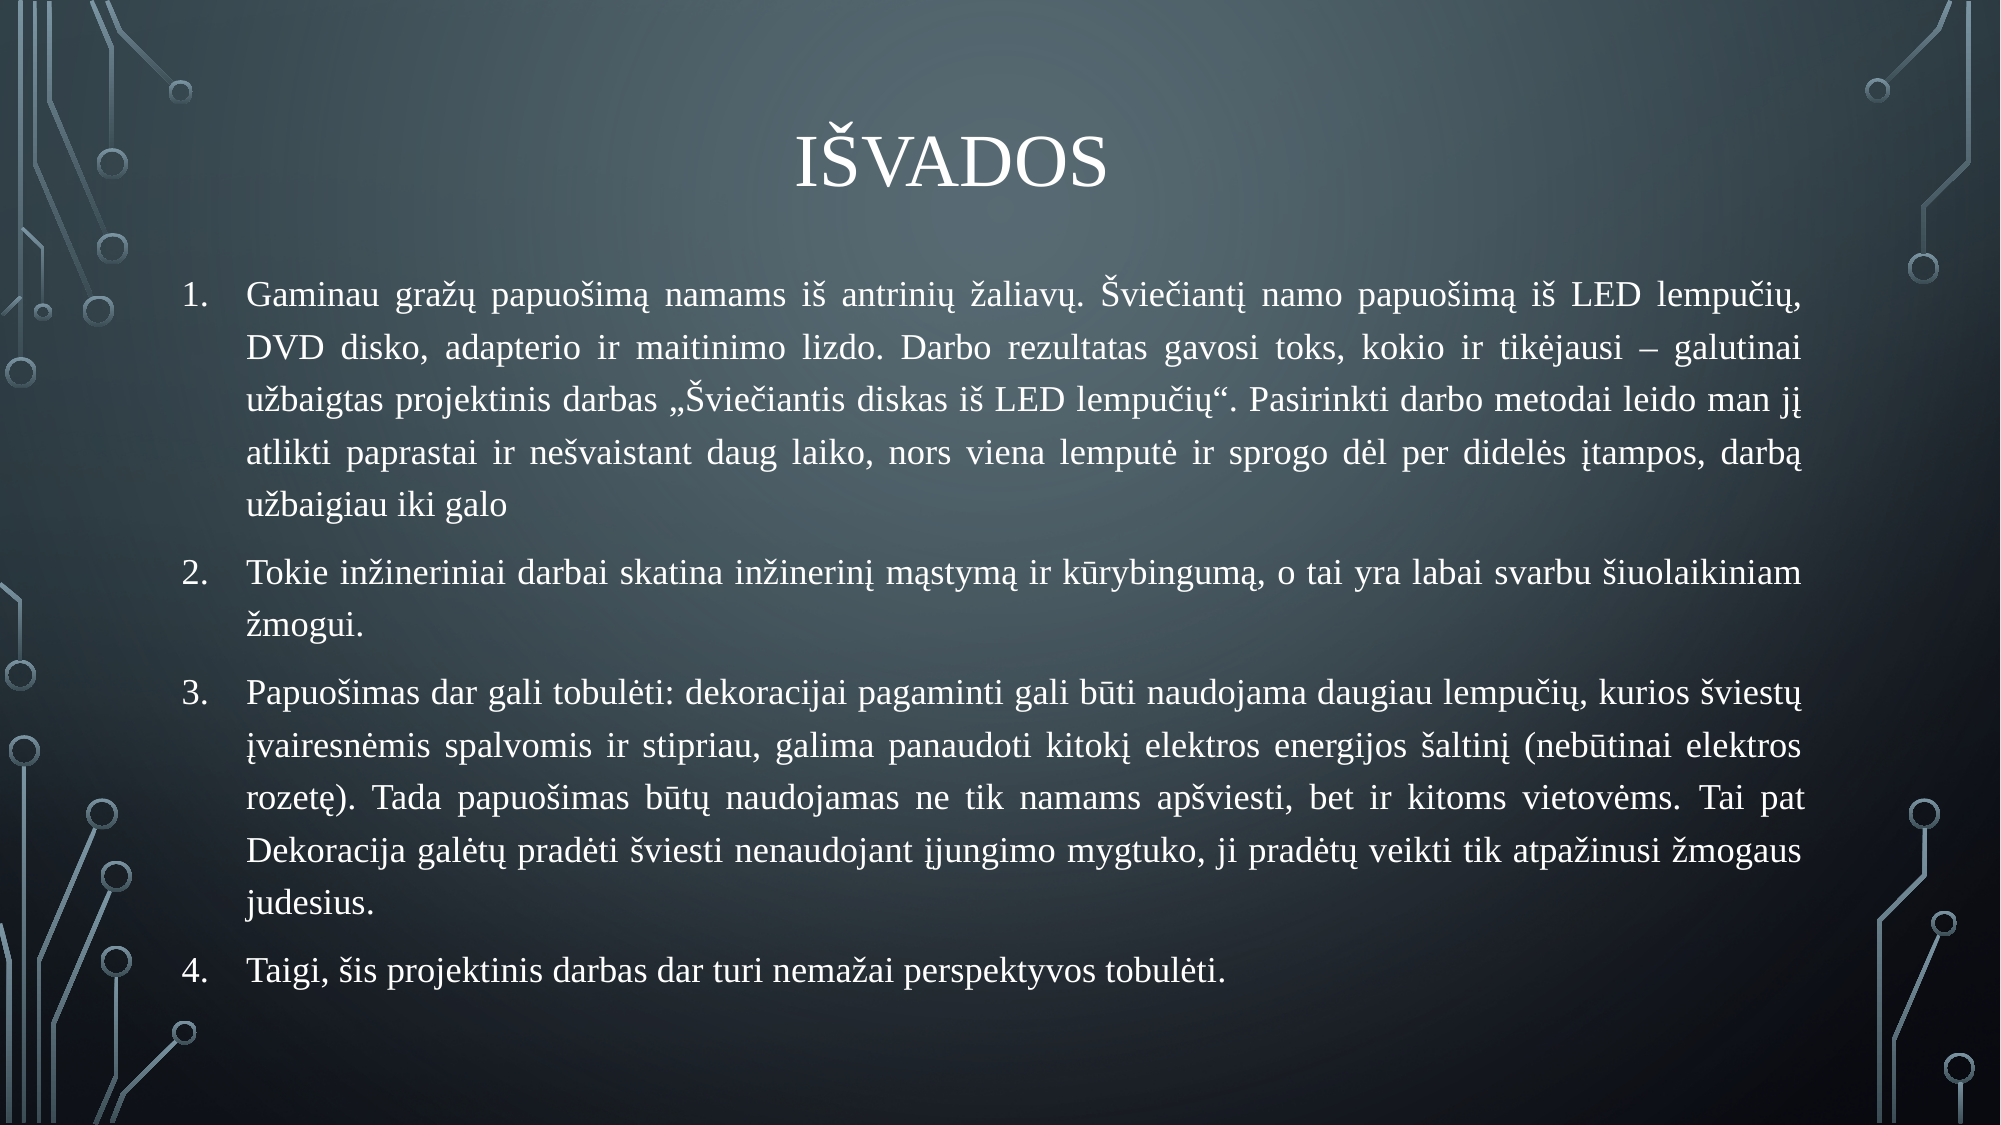

# Išvados
Gaminau gražų papuošimą namams iš antrinių žaliavų. Šviečiantį namo papuošimą iš LED lempučių, DVD disko, adapterio ir maitinimo lizdo. Darbo rezultatas gavosi toks, kokio ir tikėjausi – galutinai užbaigtas projektinis darbas „Šviečiantis diskas iš LED lempučių“. Pasirinkti darbo metodai leido man jį atlikti paprastai ir nešvaistant daug laiko, nors viena lemputė ir sprogo dėl per didelės įtampos, darbą užbaigiau iki galo
Tokie inžineriniai darbai skatina inžinerinį mąstymą ir kūrybingumą, o tai yra labai svarbu šiuolaikiniam žmogui.
Papuošimas dar gali tobulėti: dekoracijai pagaminti gali būti naudojama daugiau lempučių, kurios šviestų įvairesnėmis spalvomis ir stipriau, galima panaudoti kitokį elektros energijos šaltinį (nebūtinai elektros rozetę). Tada papuošimas būtų naudojamas ne tik namams apšviesti, bet ir kitoms vietovėms. Tai pat Dekoracija galėtų pradėti šviesti nenaudojant įjungimo mygtuko, ji pradėtų veikti tik atpažinusi žmogaus judesius.
Taigi, šis projektinis darbas dar turi nemažai perspektyvos tobulėti.